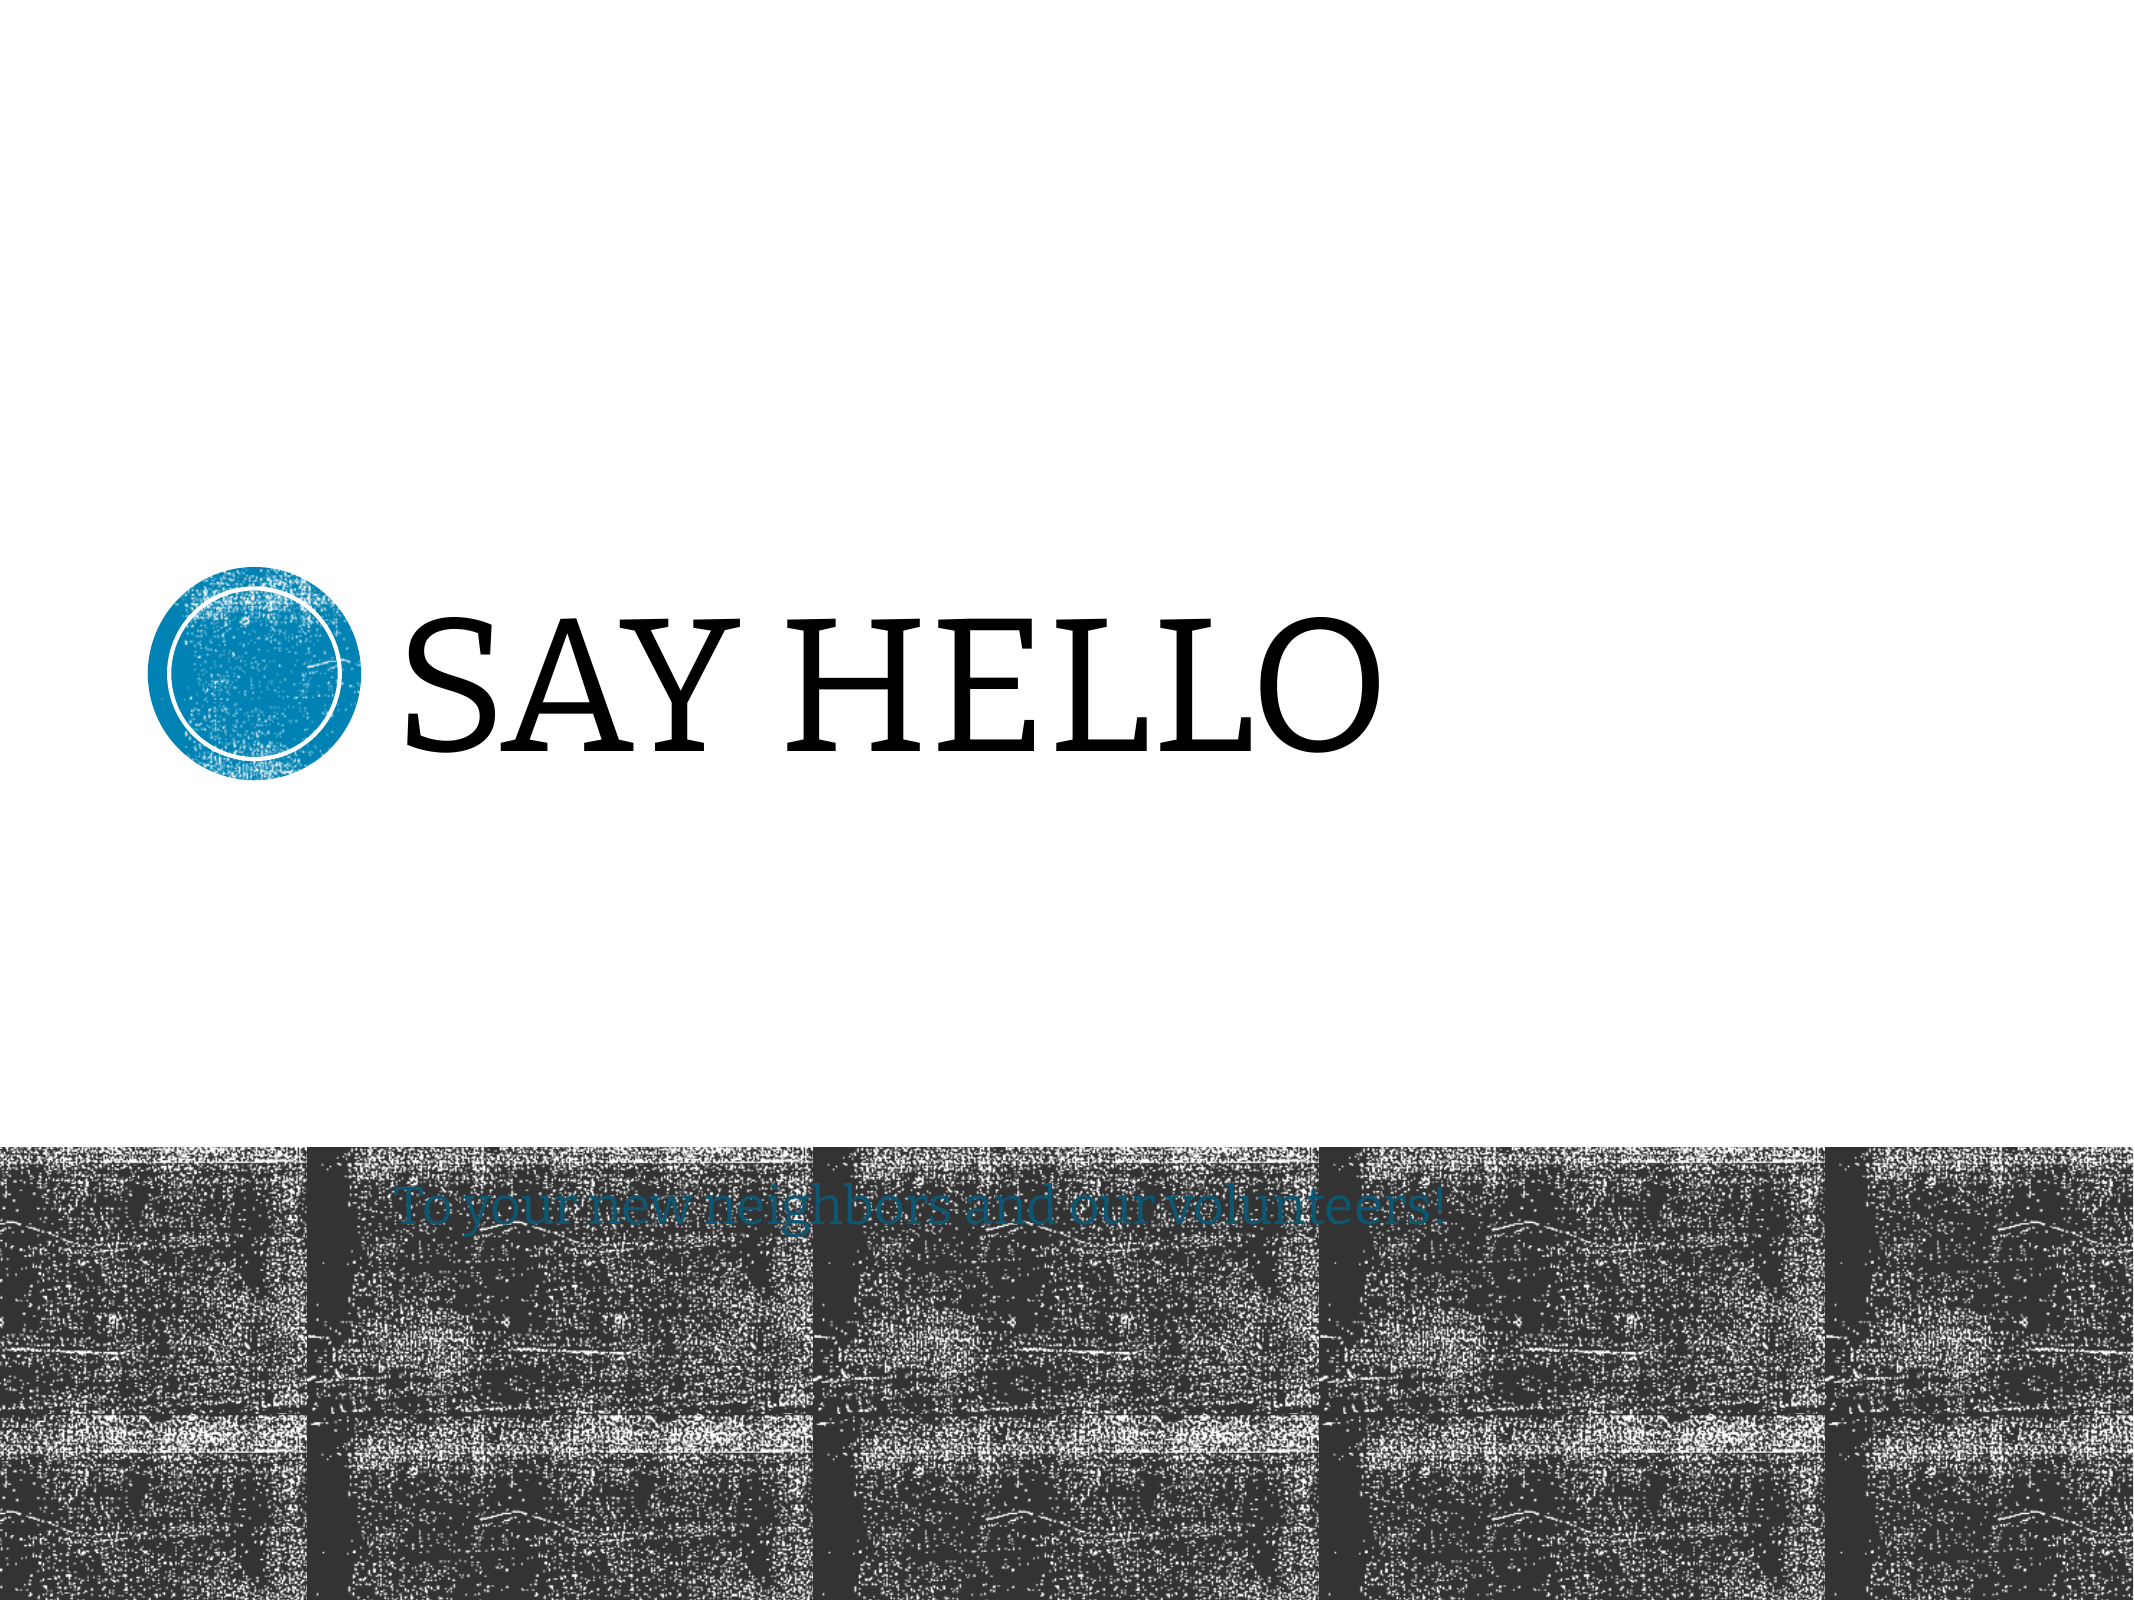

# Say hello
To your new neighbors and our volunteers!